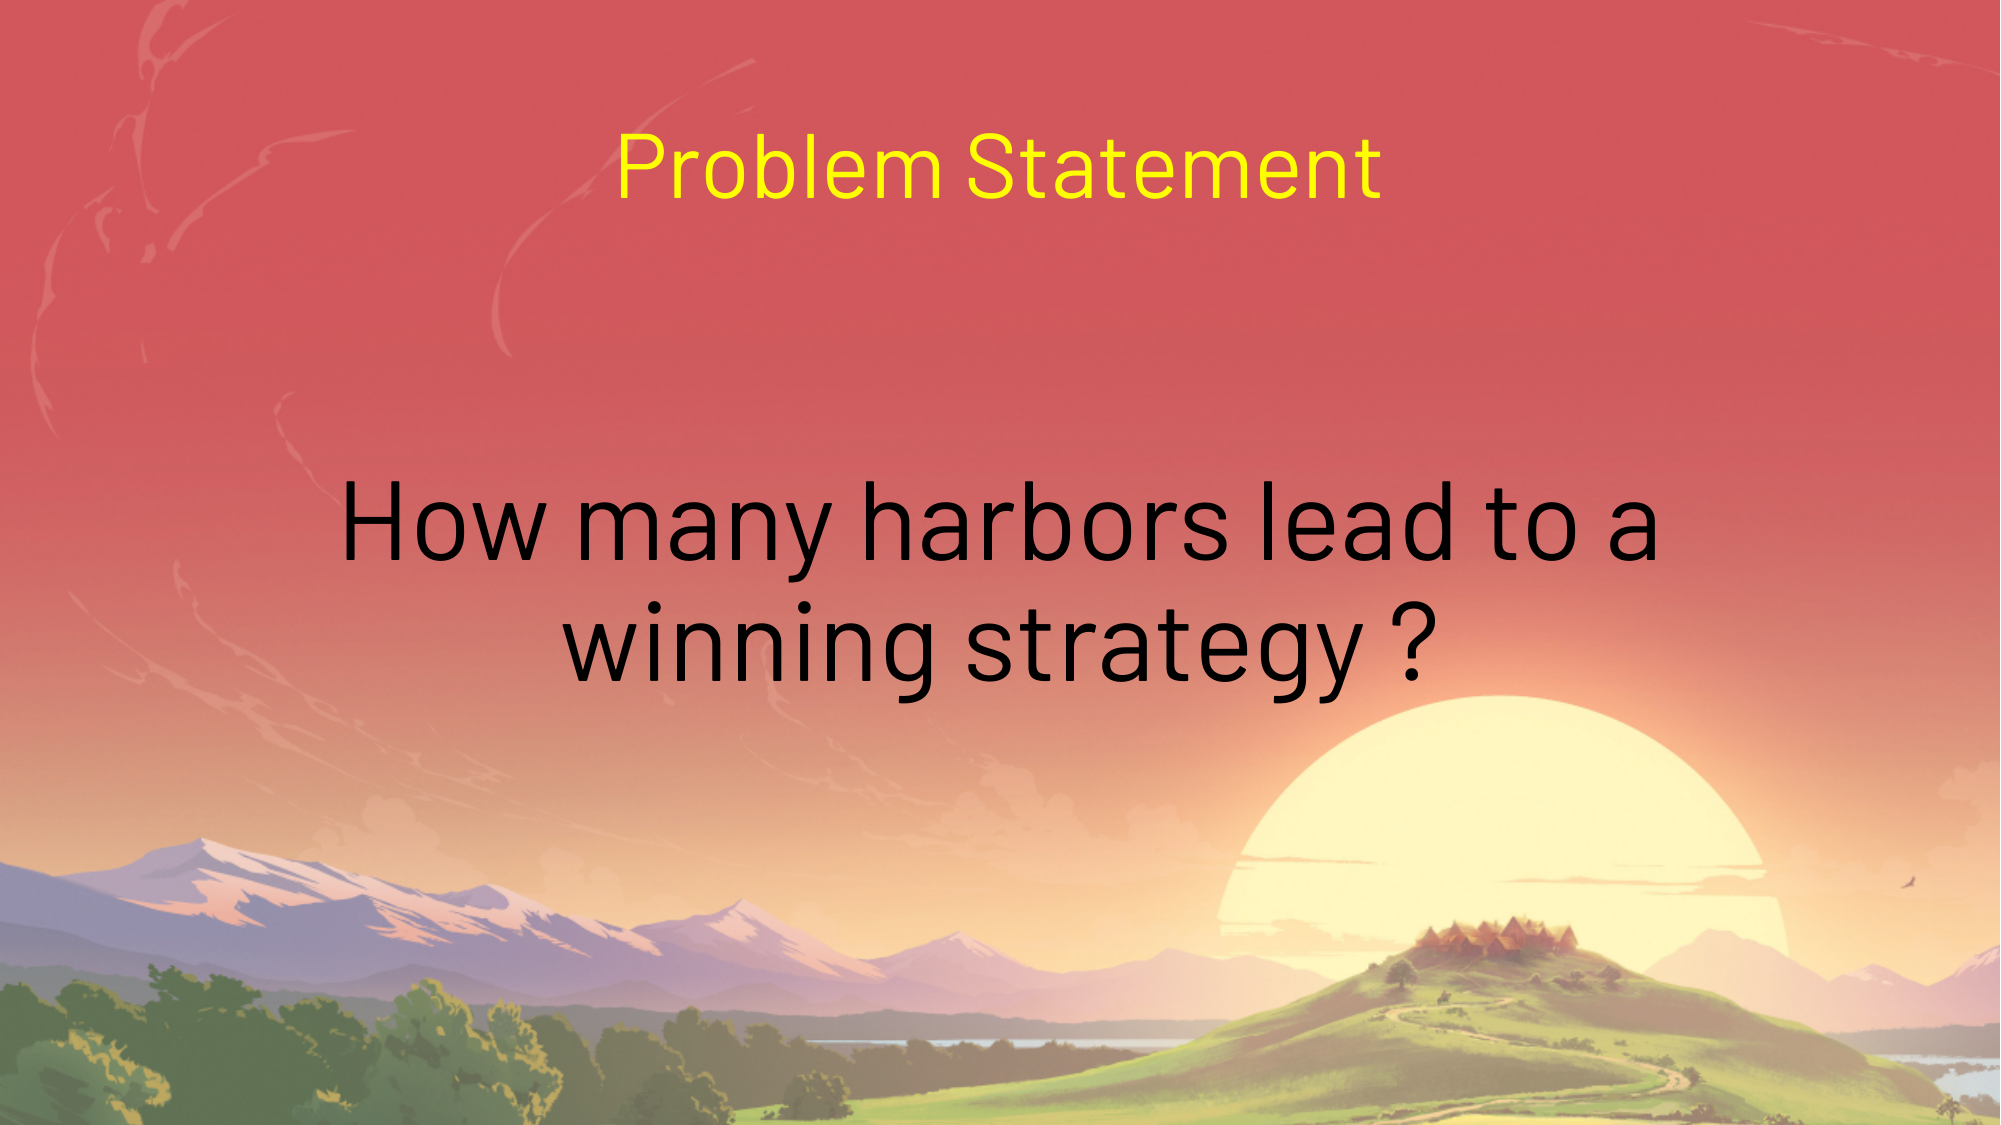

# Problem Statement

How many harbors lead to a winning strategy ?